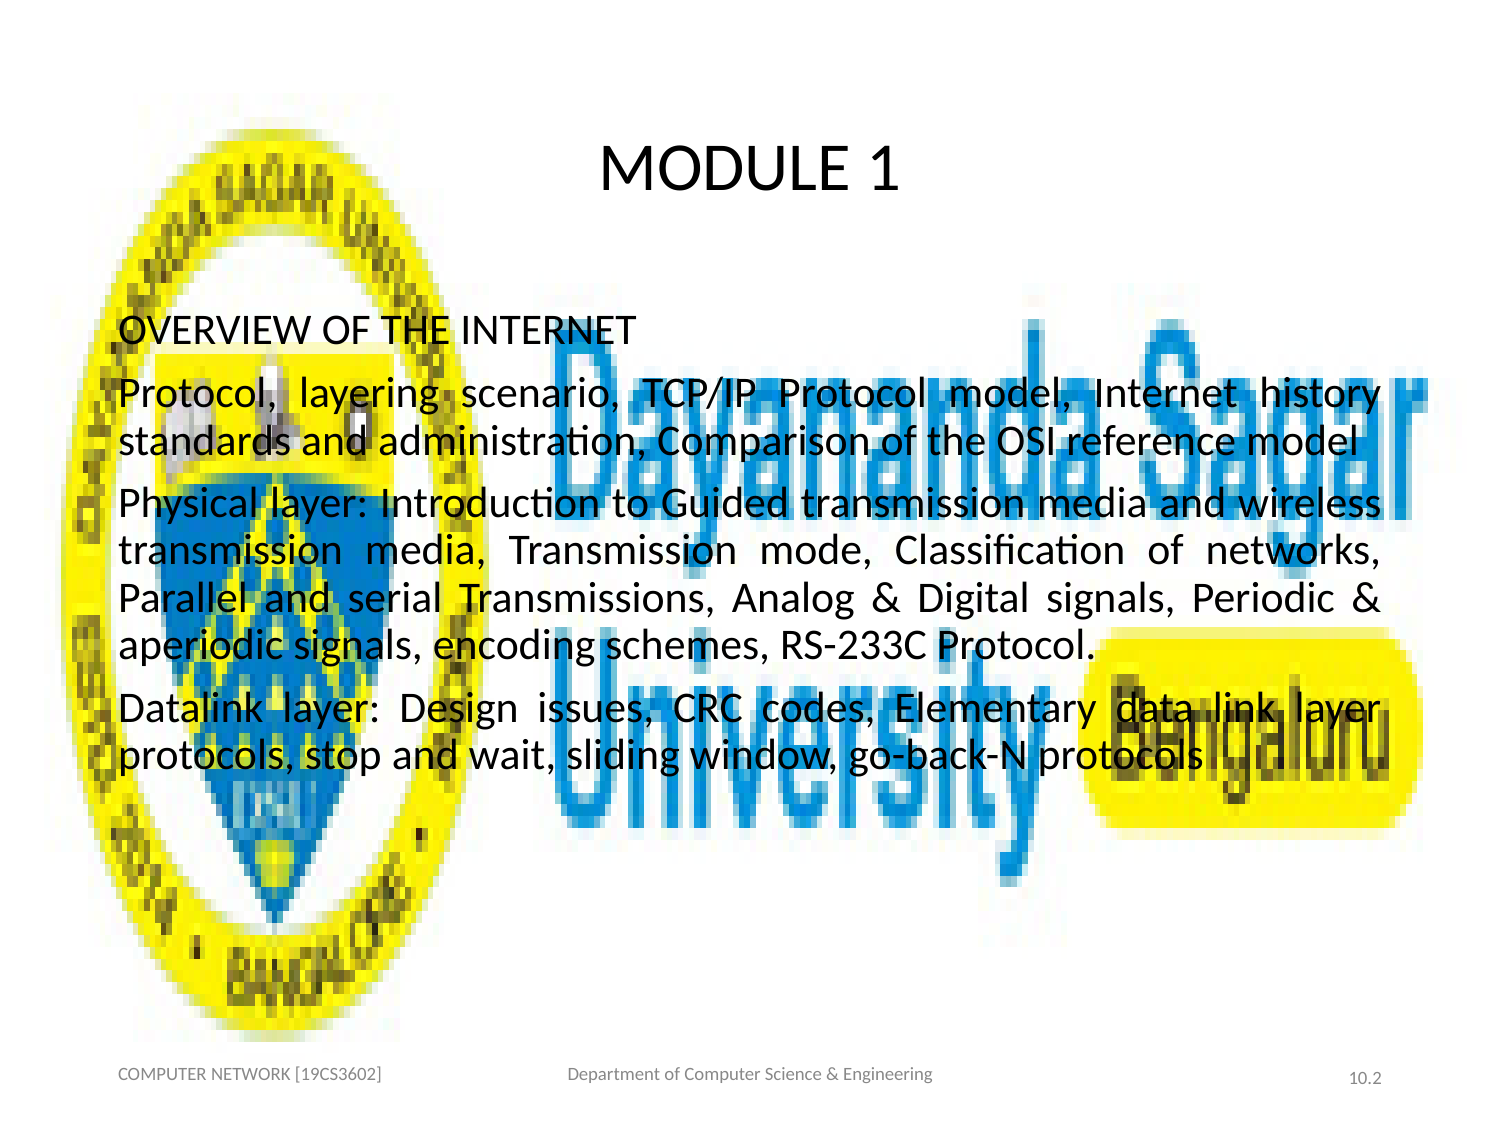

# MODULE 1
OVERVIEW OF THE INTERNET
Protocol, layering scenario, TCP/IP Protocol model, Internet history standards and administration, Comparison of the OSI reference model
Physical layer: Introduction to Guided transmission media and wireless transmission media, Transmission mode, Classification of networks, Parallel and serial Transmissions, Analog & Digital signals, Periodic & aperiodic signals, encoding schemes, RS-233C Protocol.
Datalink layer: Design issues, CRC codes, Elementary data link layer protocols, stop and wait, sliding window, go-back-N protocols
COMPUTER NETWORK [19CS3602]
Department of Computer Science & Engineering
10.2